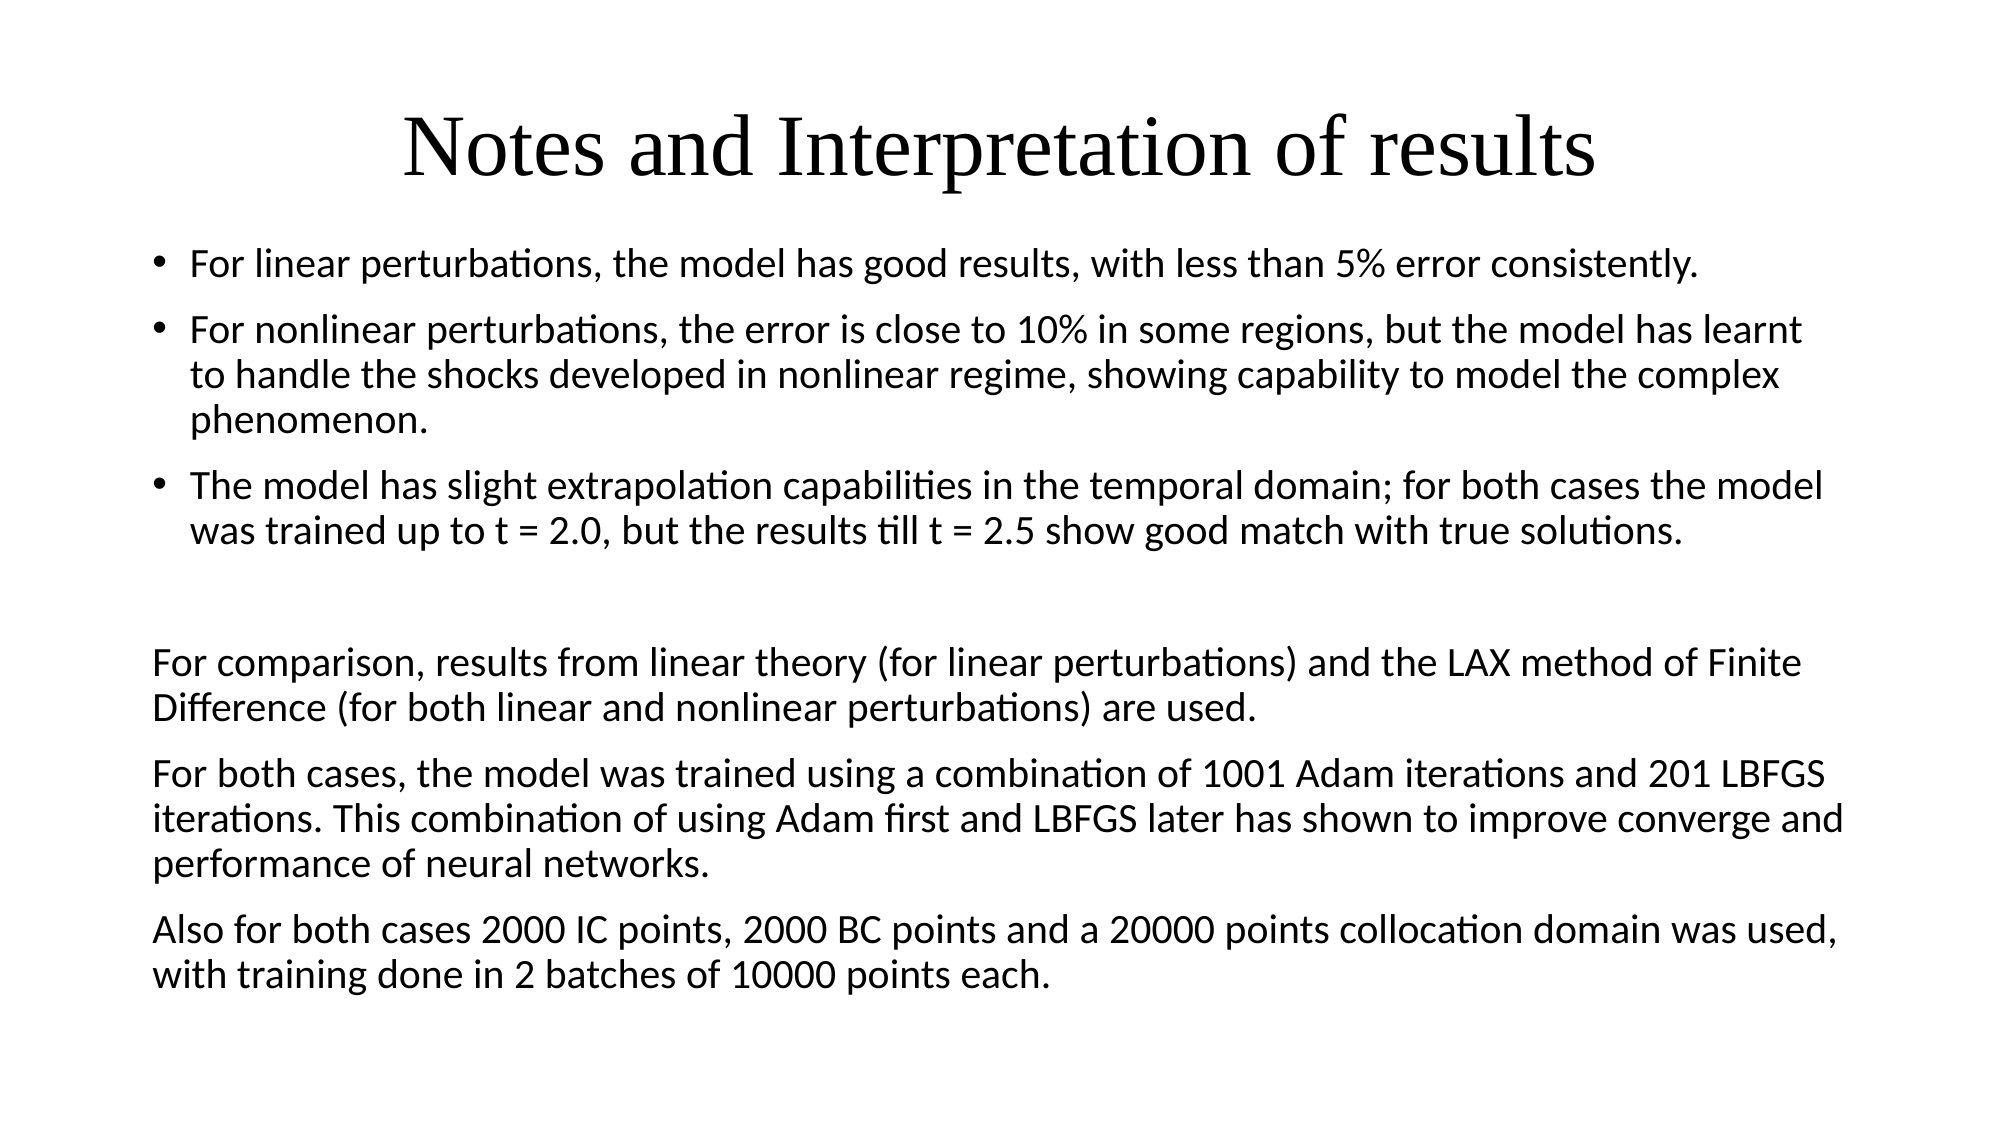

# Notes and Interpretation of results
For linear perturbations, the model has good results, with less than 5% error consistently.
For nonlinear perturbations, the error is close to 10% in some regions, but the model has learnt to handle the shocks developed in nonlinear regime, showing capability to model the complex phenomenon.
The model has slight extrapolation capabilities in the temporal domain; for both cases the model was trained up to t = 2.0, but the results till t = 2.5 show good match with true solutions.

For comparison, results from linear theory (for linear perturbations) and the LAX method of Finite Difference (for both linear and nonlinear perturbations) are used.
For both cases, the model was trained using a combination of 1001 Adam iterations and 201 LBFGS iterations. This combination of using Adam first and LBFGS later has shown to improve converge and performance of neural networks.
Also for both cases 2000 IC points, 2000 BC points and a 20000 points collocation domain was used, with training done in 2 batches of 10000 points each.